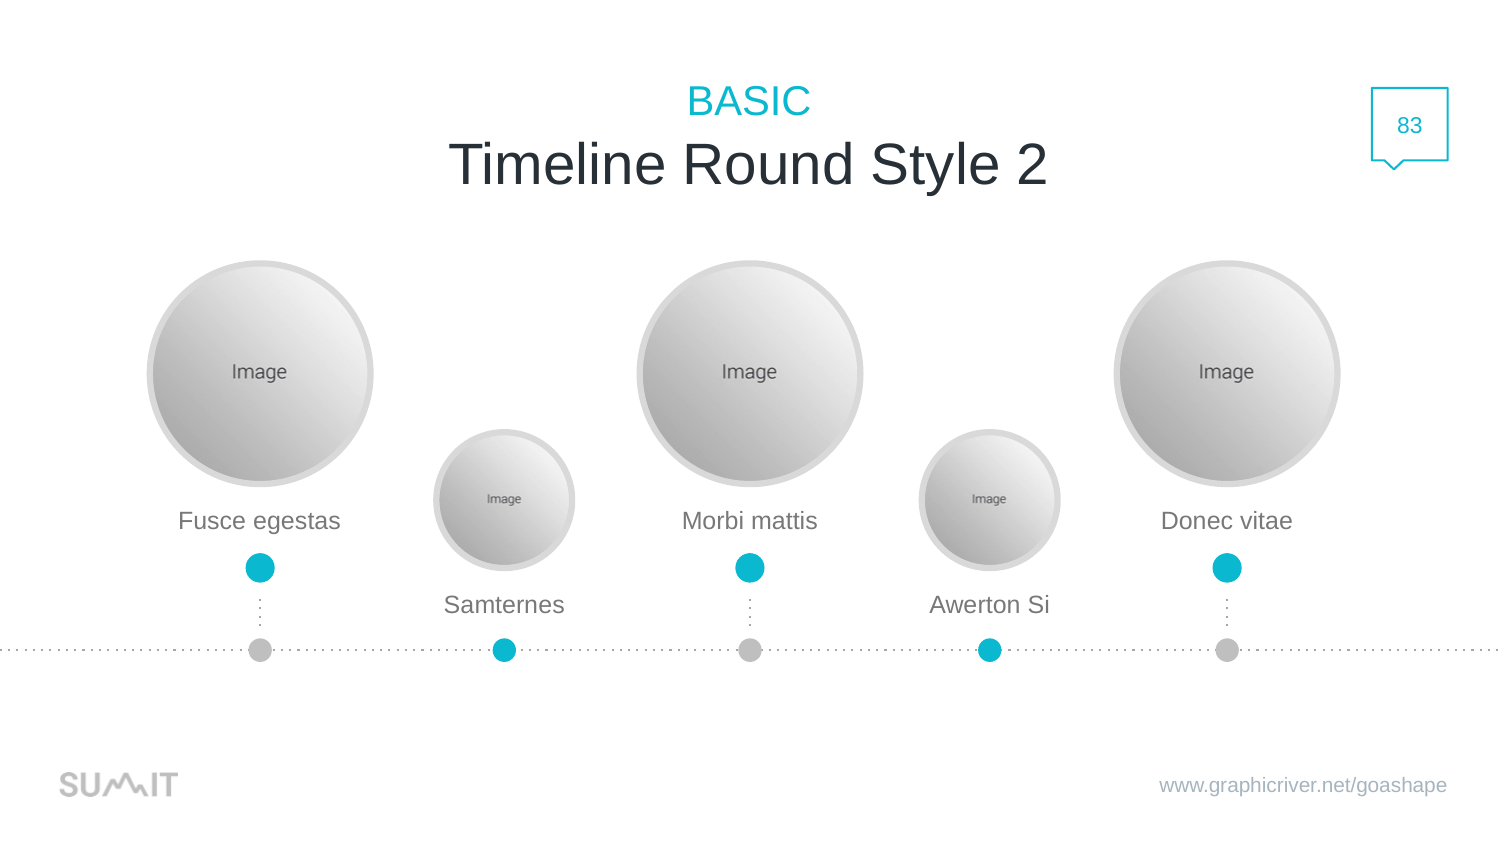

83
# Timeline Round Style 2

Fusce egestas
Morbi mattis
Donec vitae

Samternes
Awerton Si

www.graphicriver.net/goashape